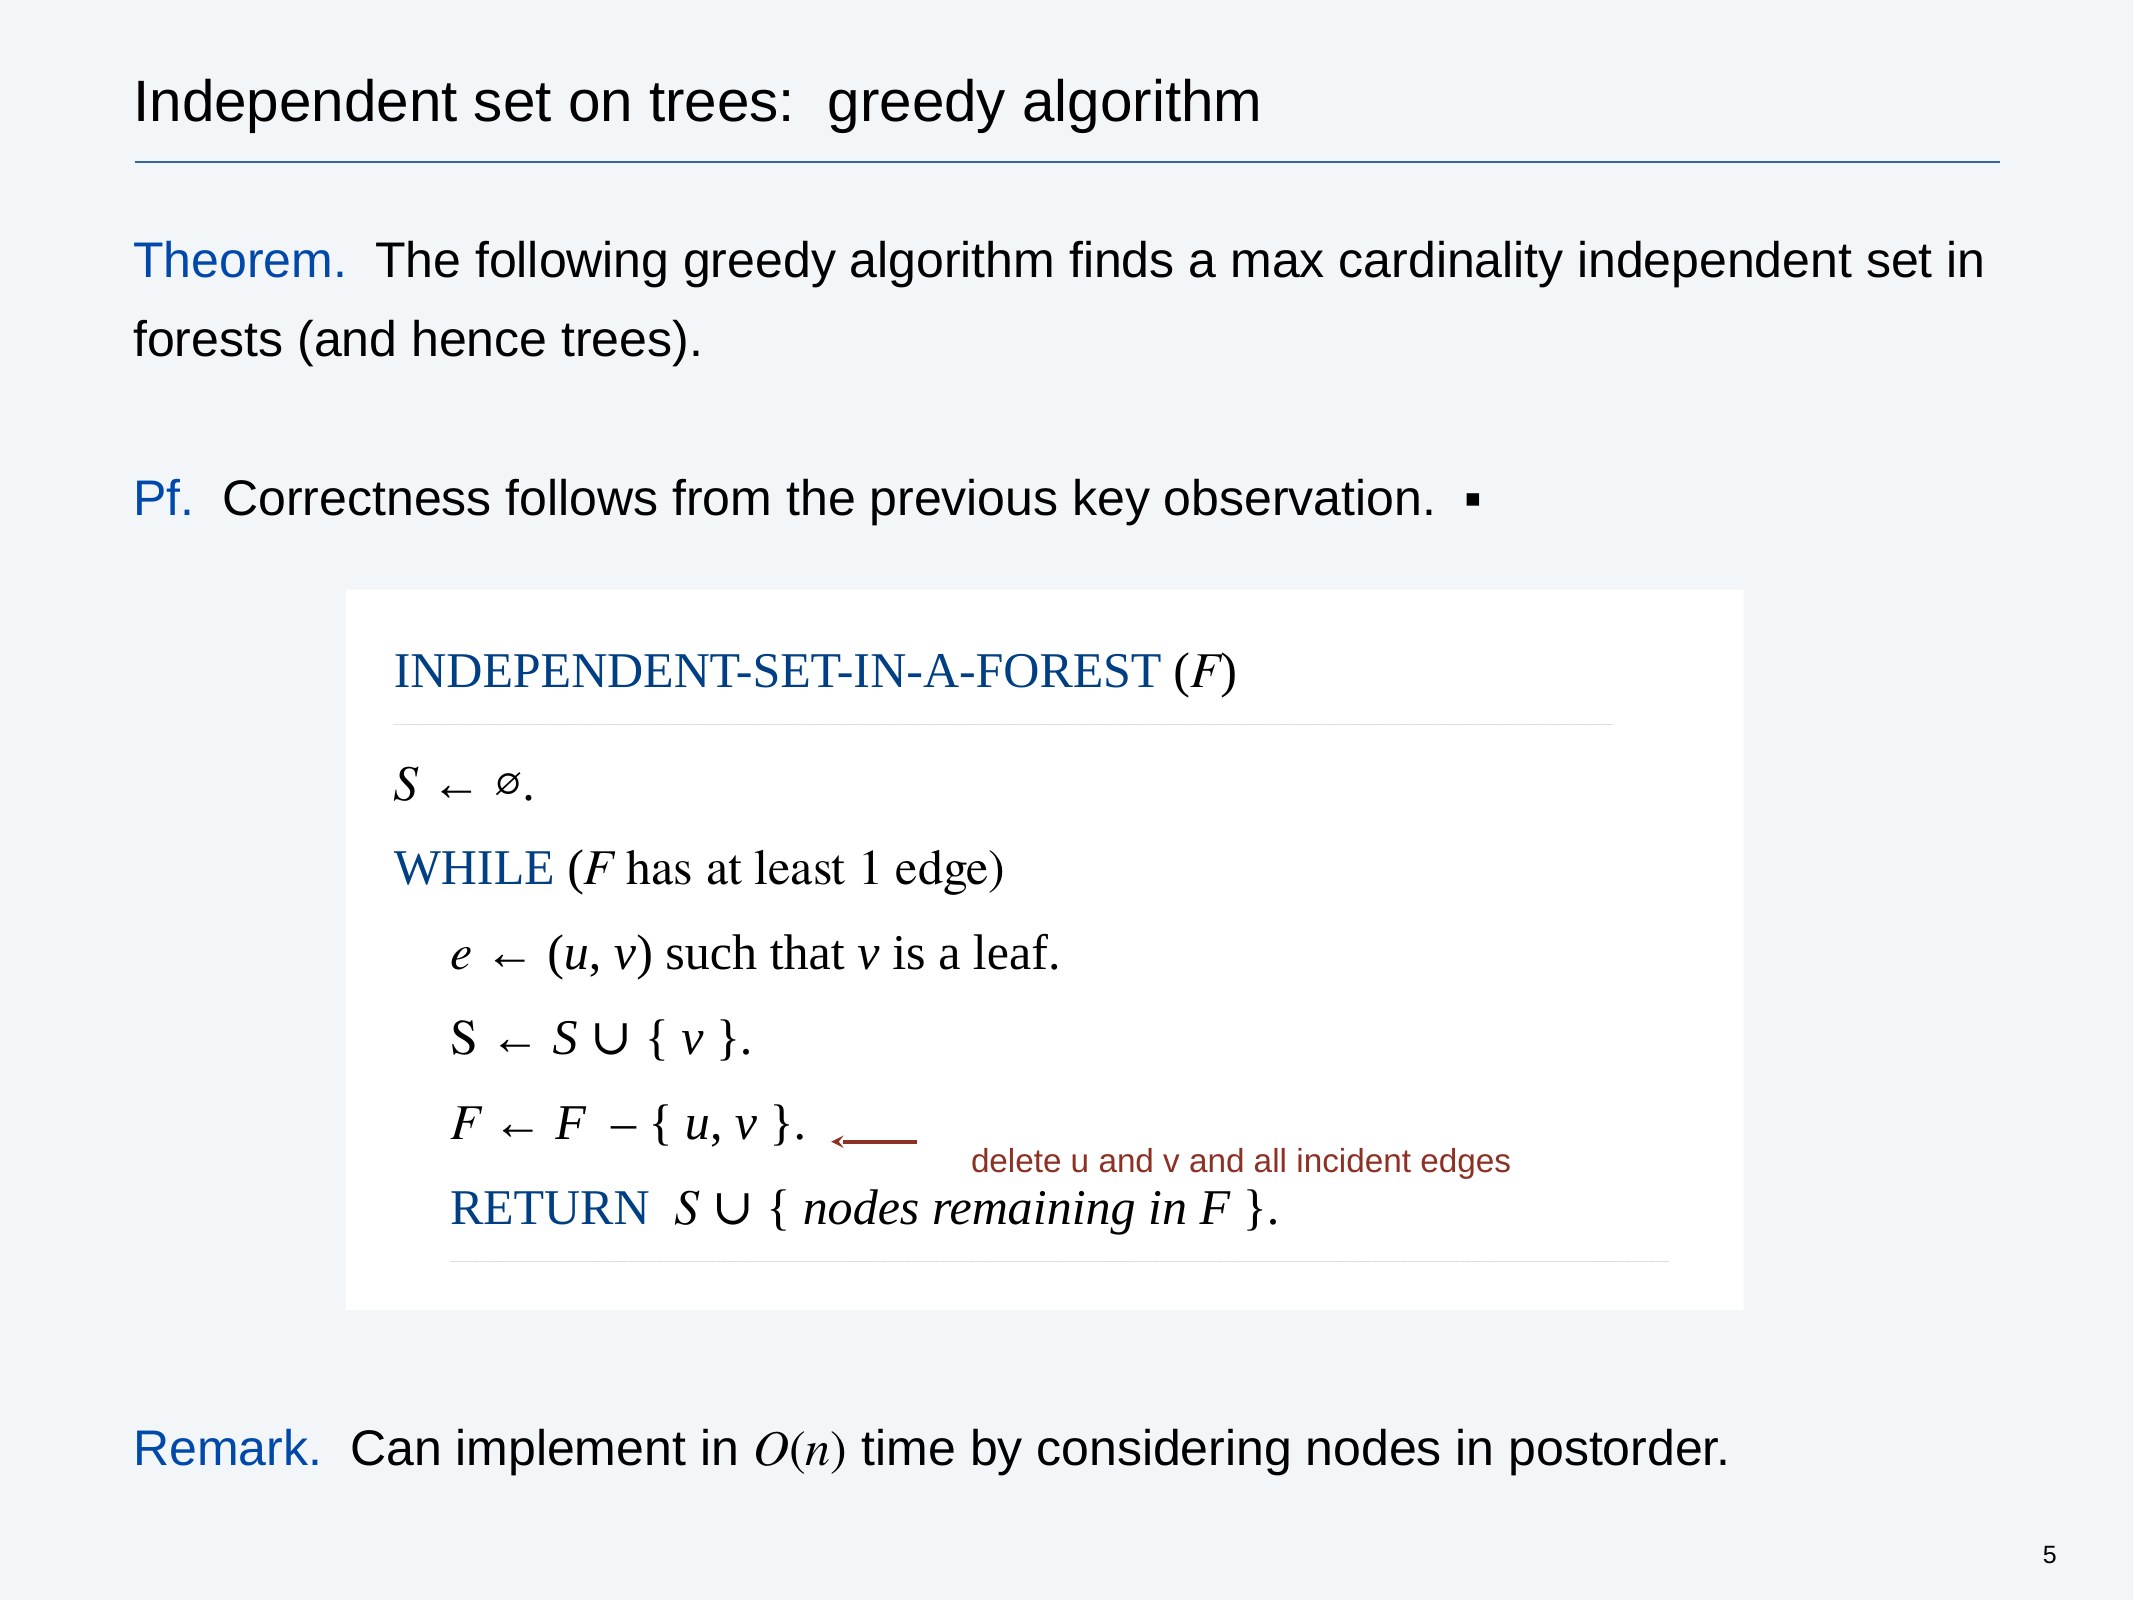

# Independent set on trees:  greedy algorithm
Theorem.  The following greedy algorithm finds a max cardinality independent set in forests (and hence trees).
Pf.  Correctness follows from the previous key observation.  ▪
Remark.  Can implement in O(n) time by considering nodes in postorder.
Independent-Set-In-A-Forest (F)
_____________________________________________________________________________________________________________________________________________________________________________________________________________________________________________________________________________________________________________________________________________________________________________________________________________________________________________________________________________________________________________________________________________________________________________________________________________________________________________________________________________________________________________________________________________________________________________________________________________________________________________________________________________________________________________________________________________________________________________________________________________________________________________________________________________________________________________________________________________________________________________________________________________________________________________________________________________
S ← ∅.
While (F has at least 1 edge)
e ← (u, v) such that v is a leaf.
S ← S ∪ { v }.
F ← F  – { u, v }.
Return  S ∪ { nodes remaining in F }.
_____________________________________________________________________________________________________________________________________________________________________________________________________________________________________________________________________________________________________________________________________________________________________________________________________________________________________________________________________________________________________________________________________________________________________________________________________________________________________________________________________________________________________________________________________________________________________________________________________________________________________________________________________________________________________________________________________________________________________________________________________________________________________________________________________________________________________________________________________________________________________________________________________________________________________________________________________________
delete u and v and all incident edges

5